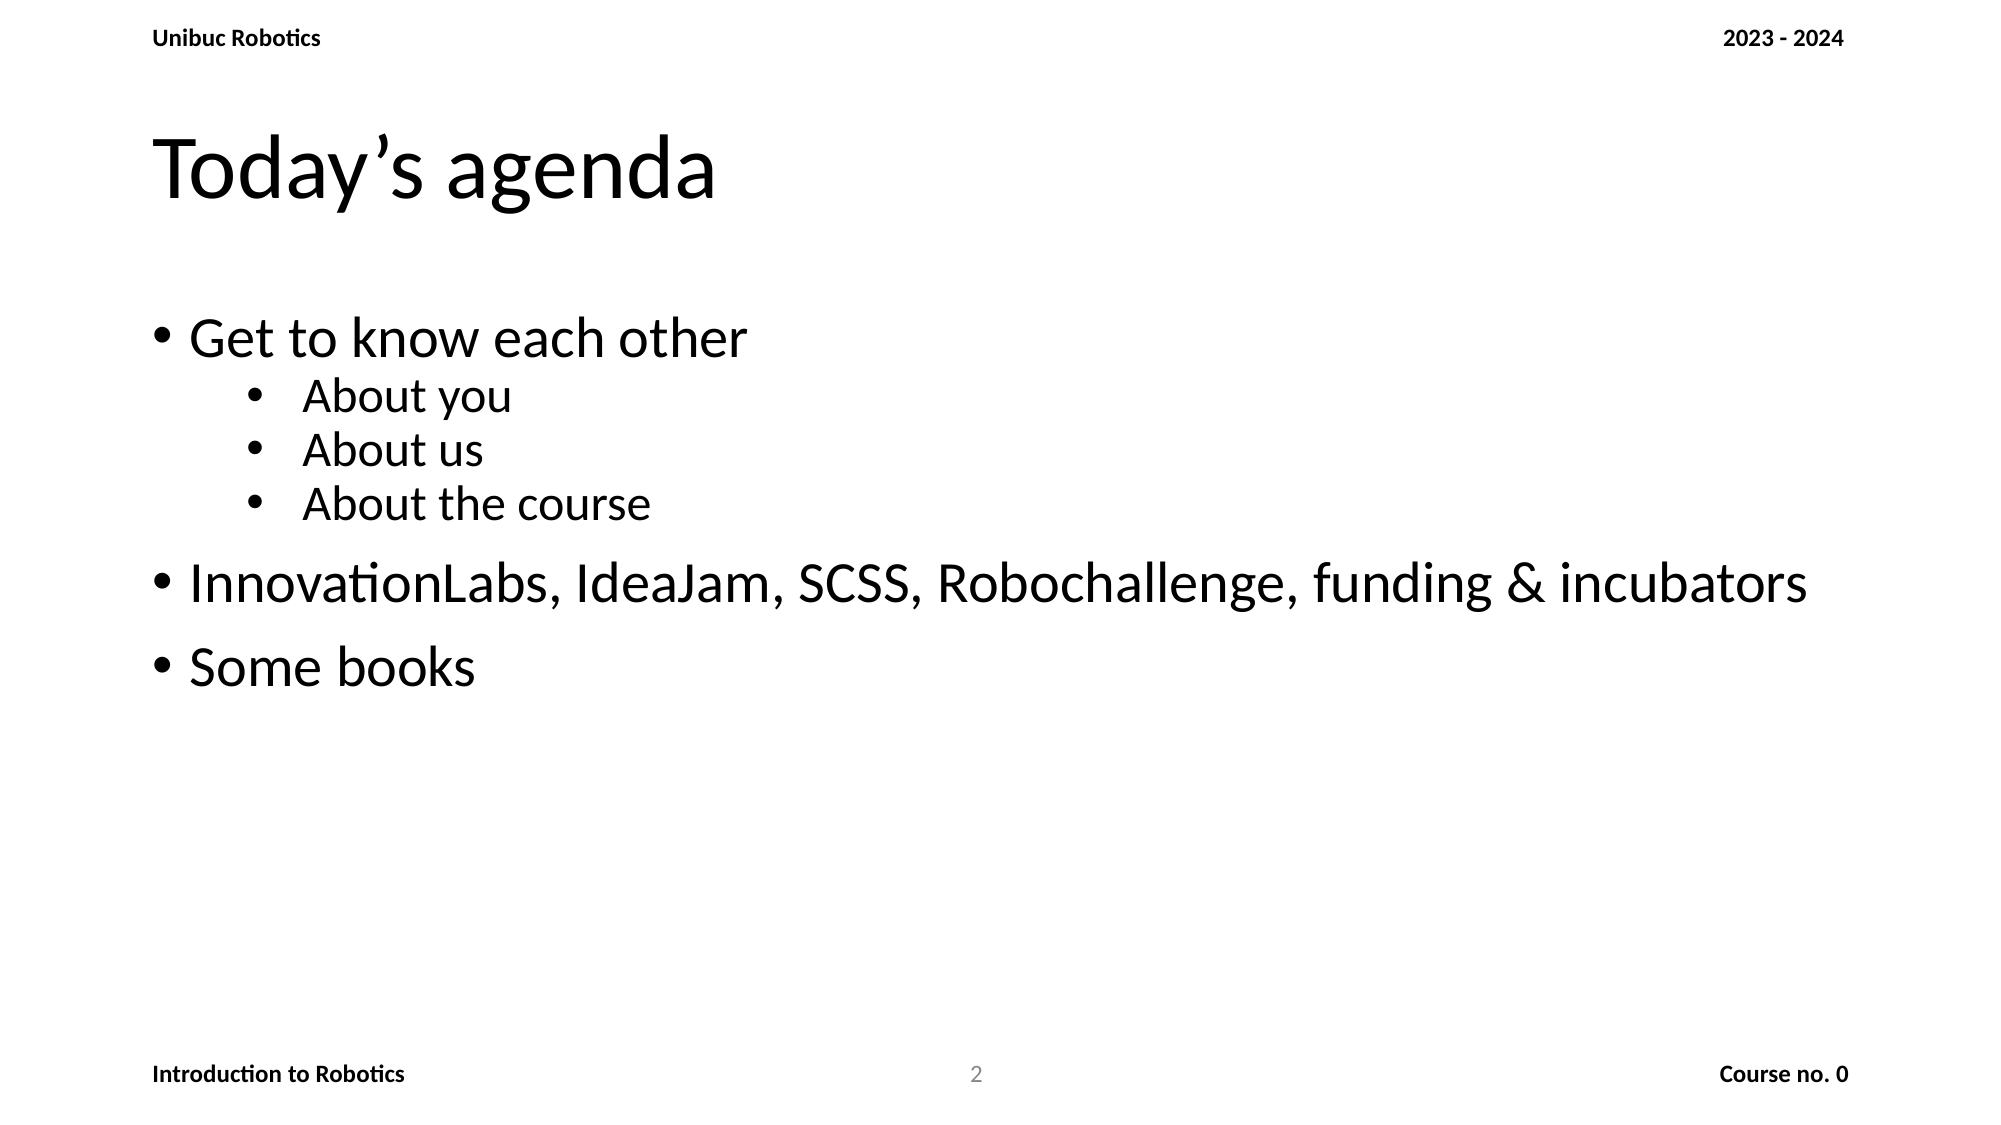

# Today’s agenda
Get to know each other
About you
About us
About the course
InnovationLabs, IdeaJam, SCSS, Robochallenge, funding & incubators
Some books

2